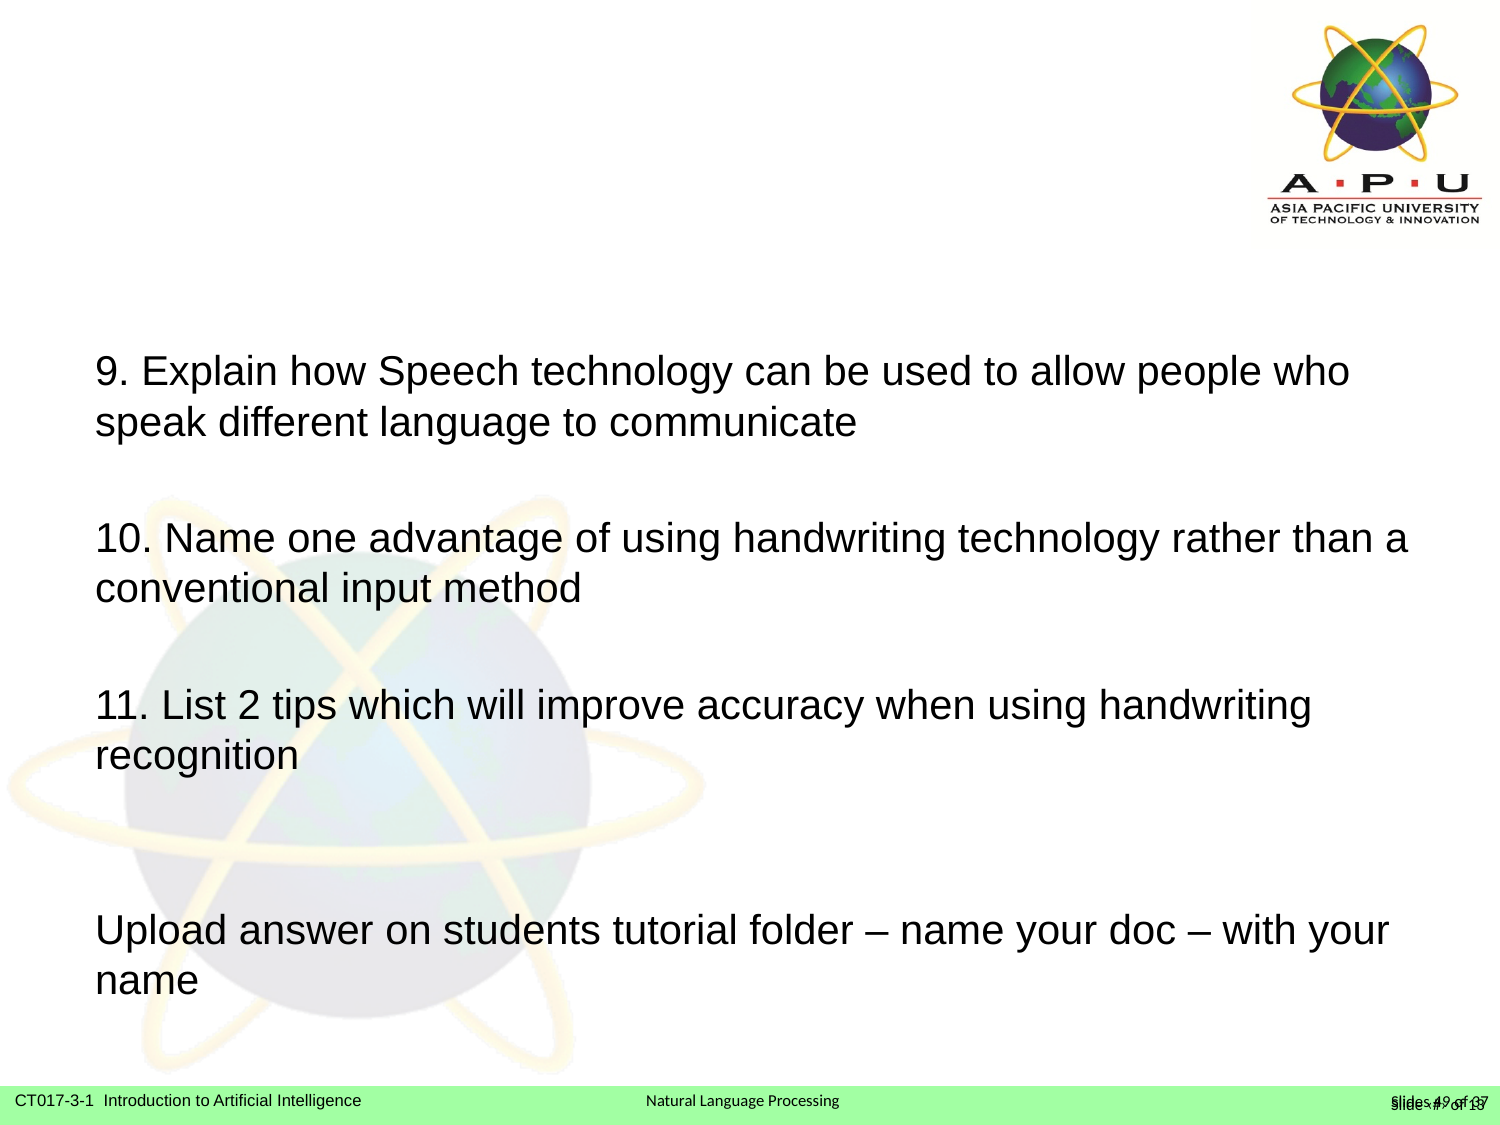

#

9. Explain how Speech technology can be used to allow people who speak different language to communicate

10. Name one advantage of using handwriting technology rather than a conventional input method

11. List 2 tips which will improve accuracy when using handwriting recognition

Upload answer on students tutorial folder – name your doc – with your name

Upload your answer in the teams – student folder with your name as the file name

Slide ‹#› of 13